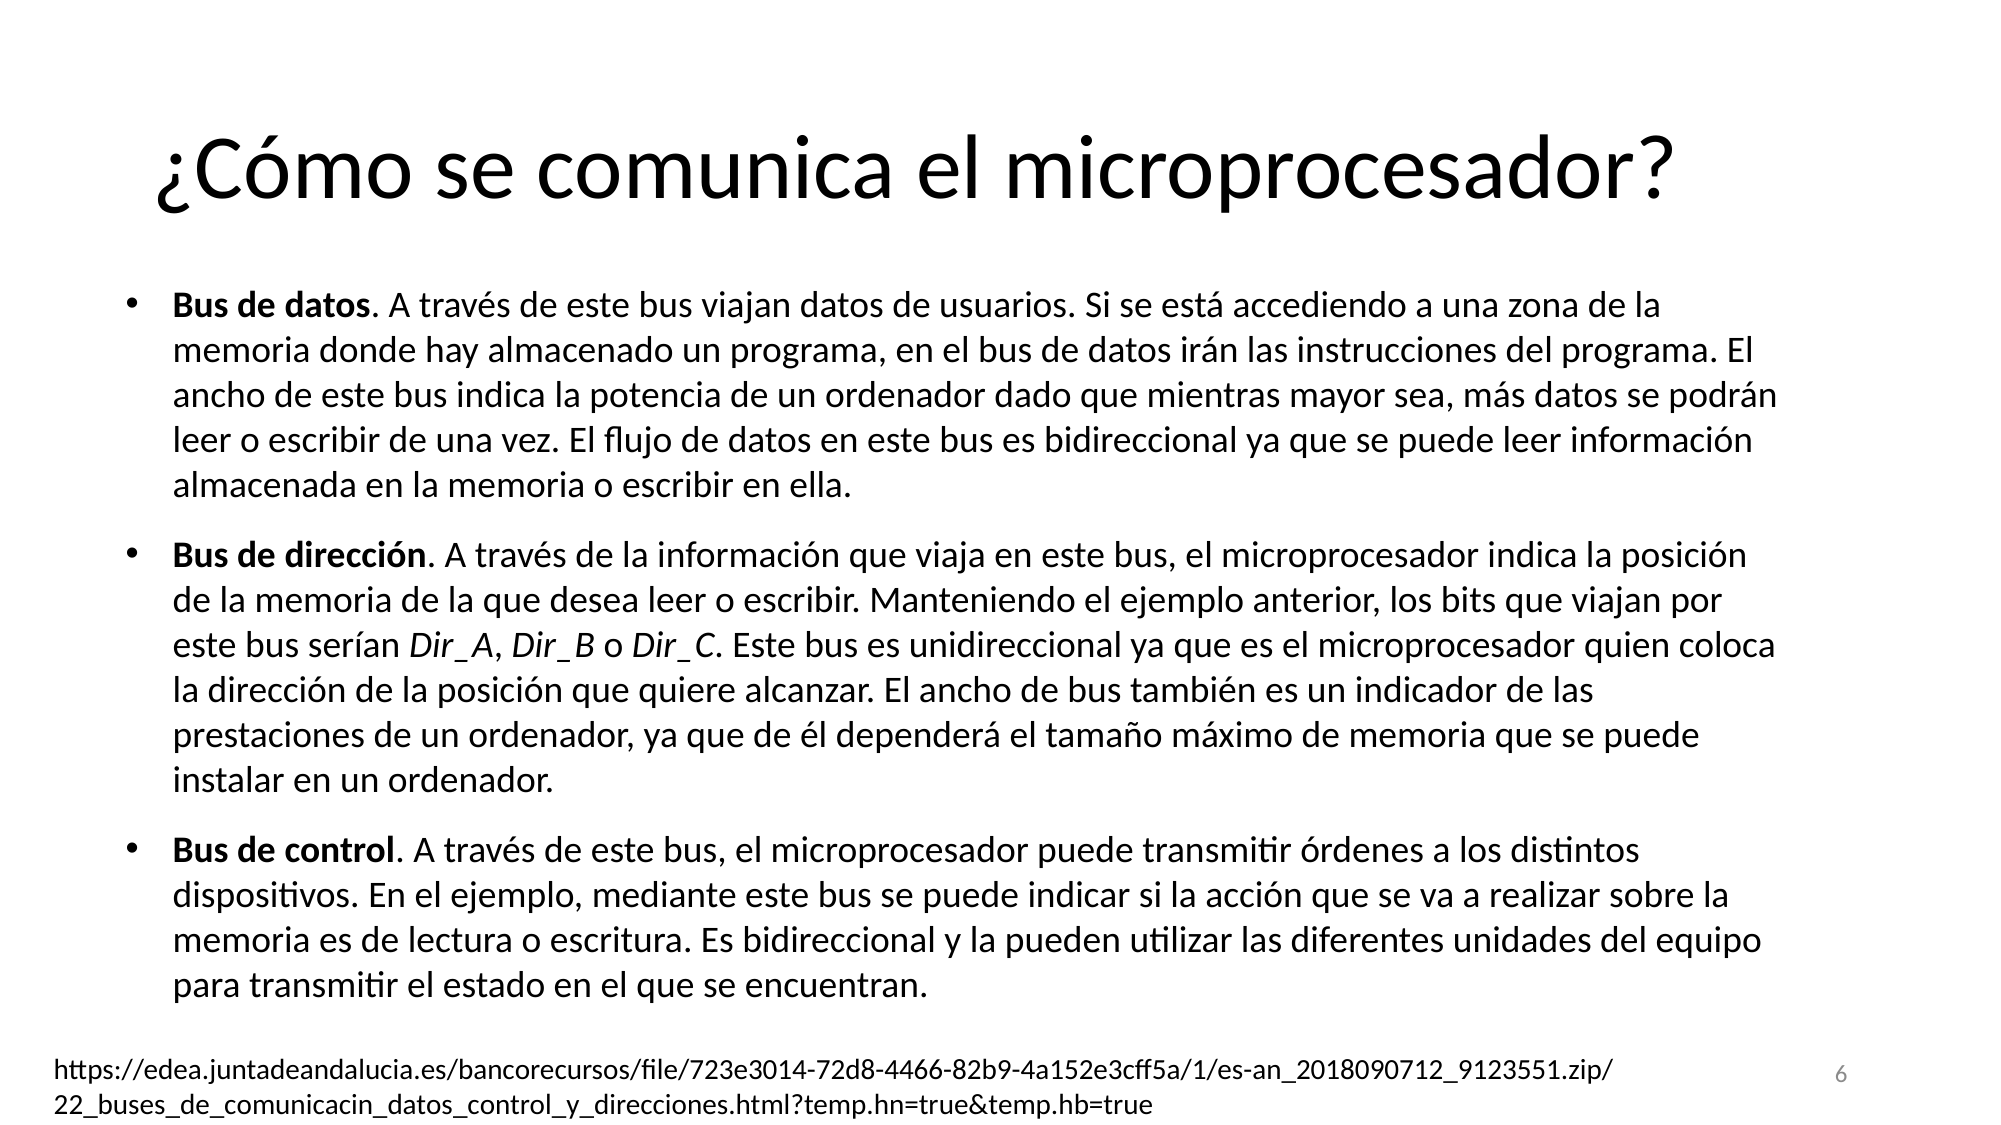

# ¿Cómo se comunica el microprocesador?
Bus de datos. A través de este bus viajan datos de usuarios. Si se está accediendo a una zona de la memoria donde hay almacenado un programa, en el bus de datos irán las instrucciones del programa. El ancho de este bus indica la potencia de un ordenador dado que mientras mayor sea, más datos se podrán leer o escribir de una vez. El flujo de datos en este bus es bidireccional ya que se puede leer información almacenada en la memoria o escribir en ella.
Bus de dirección. A través de la información que viaja en este bus, el microprocesador indica la posición de la memoria de la que desea leer o escribir. Manteniendo el ejemplo anterior, los bits que viajan por este bus serían Dir_A, Dir_B o Dir_C. Este bus es unidireccional ya que es el microprocesador quien coloca la dirección de la posición que quiere alcanzar. El ancho de bus también es un indicador de las prestaciones de un ordenador, ya que de él dependerá el tamaño máximo de memoria que se puede instalar en un ordenador.
Bus de control. A través de este bus, el microprocesador puede transmitir órdenes a los distintos dispositivos. En el ejemplo, mediante este bus se puede indicar si la acción que se va a realizar sobre la memoria es de lectura o escritura. Es bidireccional y la pueden utilizar las diferentes unidades del equipo para transmitir el estado en el que se encuentran.

https://edea.juntadeandalucia.es/bancorecursos/file/723e3014-72d8-4466-82b9-4a152e3cff5a/1/es-an_2018090712_9123551.zip/22_buses_de_comunicacin_datos_control_y_direcciones.html?temp.hn=true&temp.hb=true
6